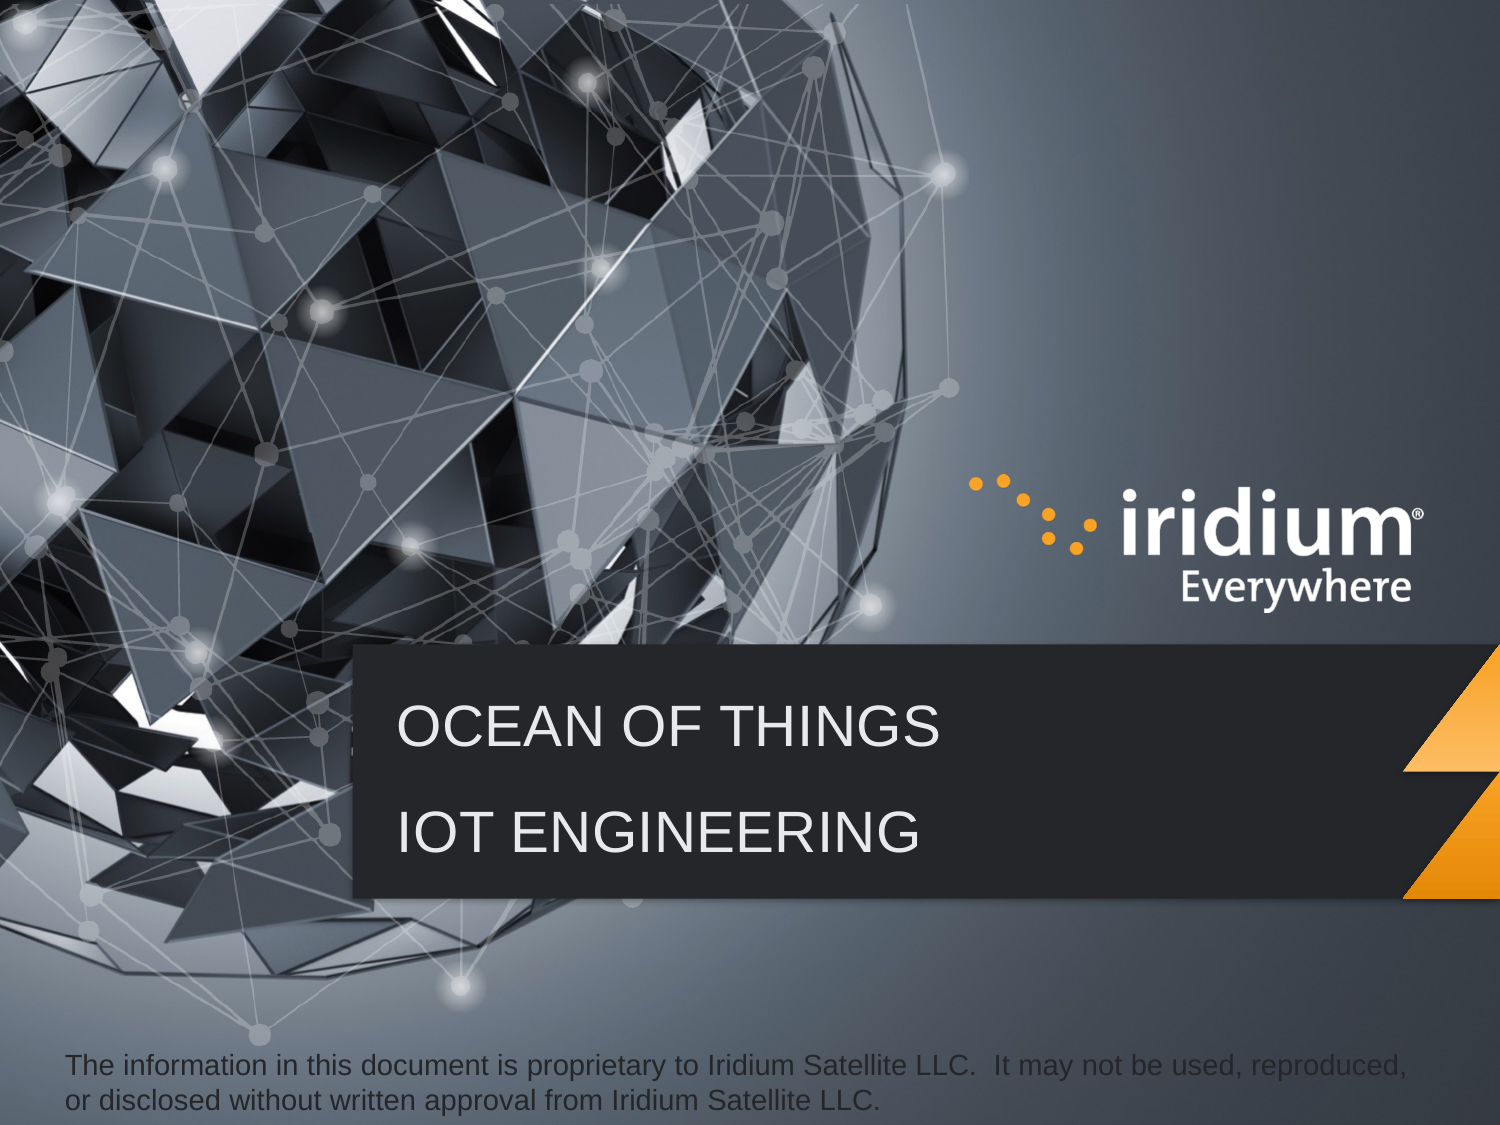

# Ocean of things
Iot engineering
The information in this document is proprietary to Iridium Satellite LLC.  It may not be used, reproduced, or disclosed without written approval from Iridium Satellite LLC.